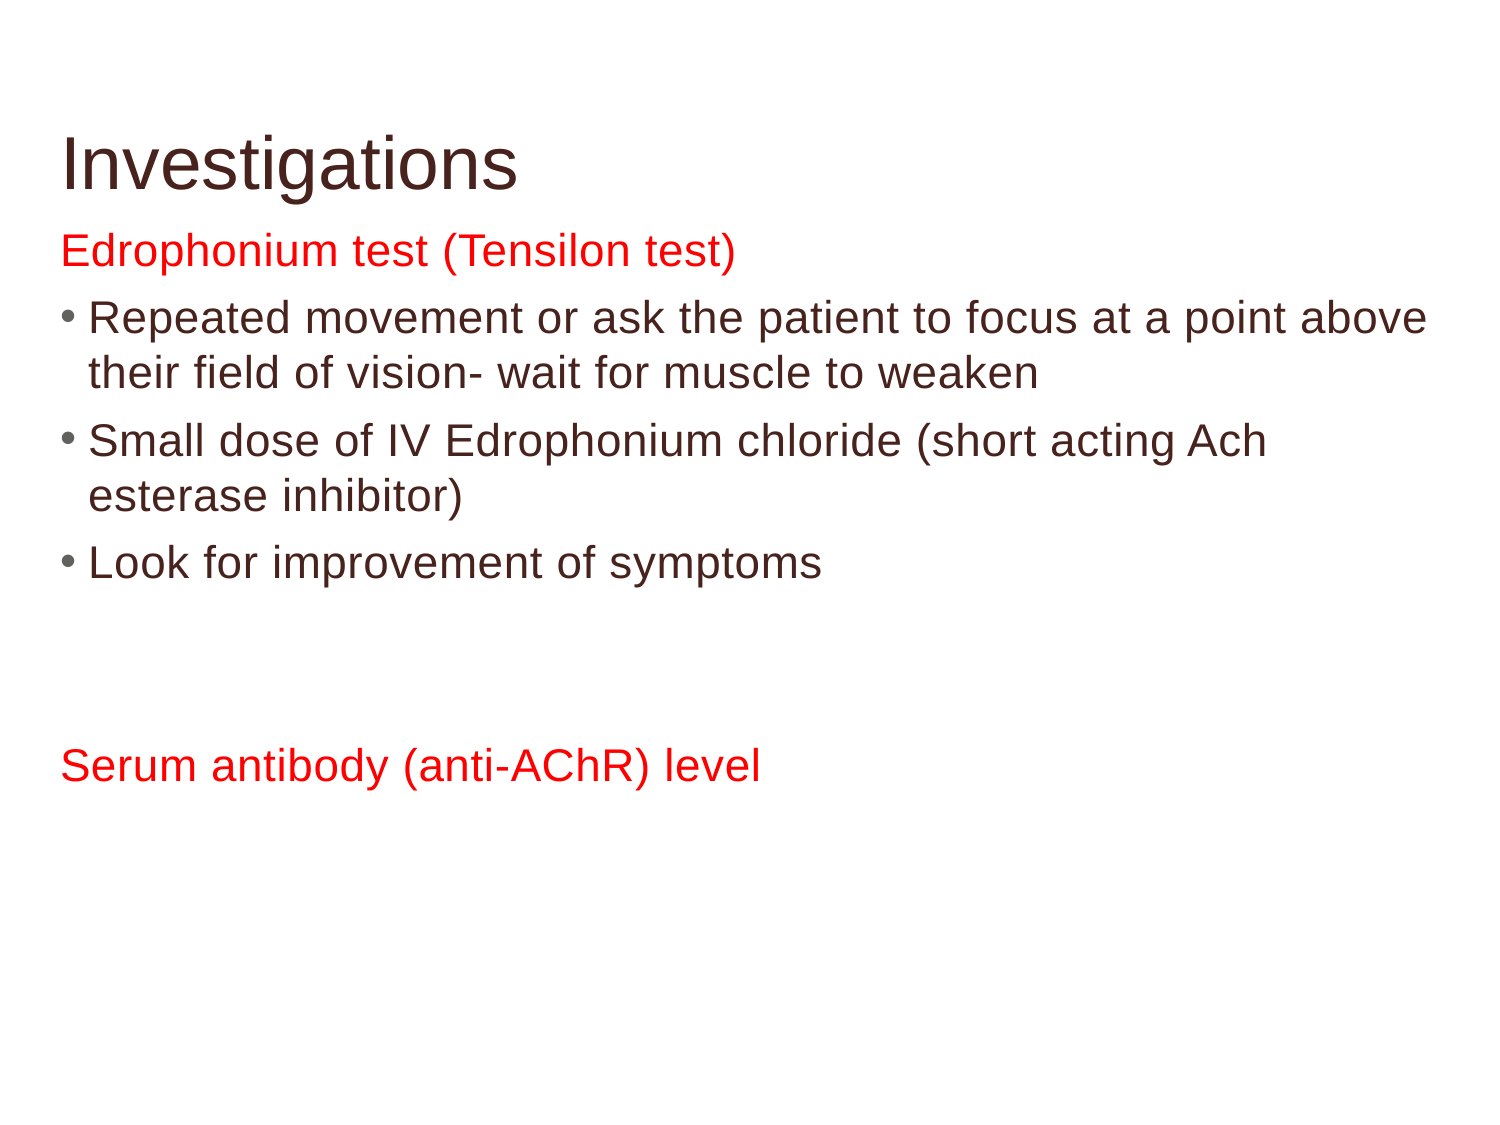

# Investigations
Edrophonium test (Tensilon test)
Repeated movement or ask the patient to focus at a point above their field of vision- wait for muscle to weaken
Small dose of IV Edrophonium chloride (short acting Ach esterase inhibitor)
Look for improvement of symptoms

Serum antibody (anti-AChR) level